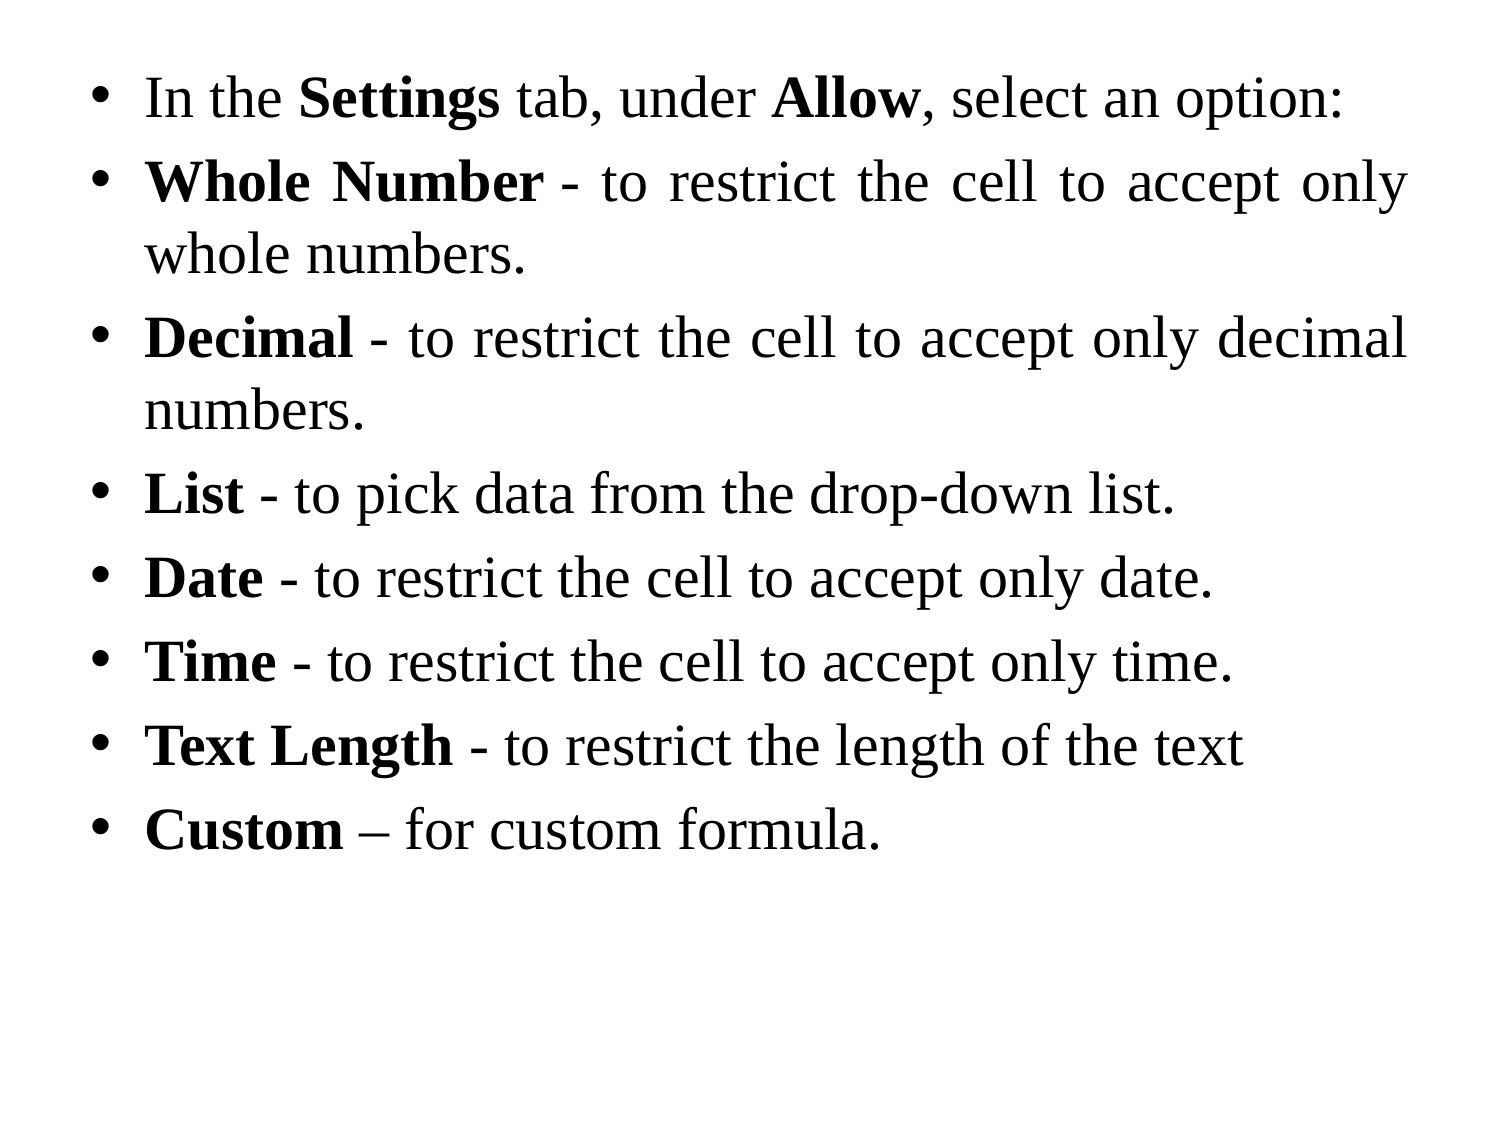

In the Settings tab, under Allow, select an option:
Whole Number - to restrict the cell to accept only whole numbers.
Decimal - to restrict the cell to accept only decimal numbers.
List - to pick data from the drop-down list.
Date - to restrict the cell to accept only date.
Time - to restrict the cell to accept only time.
Text Length - to restrict the length of the text
Custom – for custom formula.